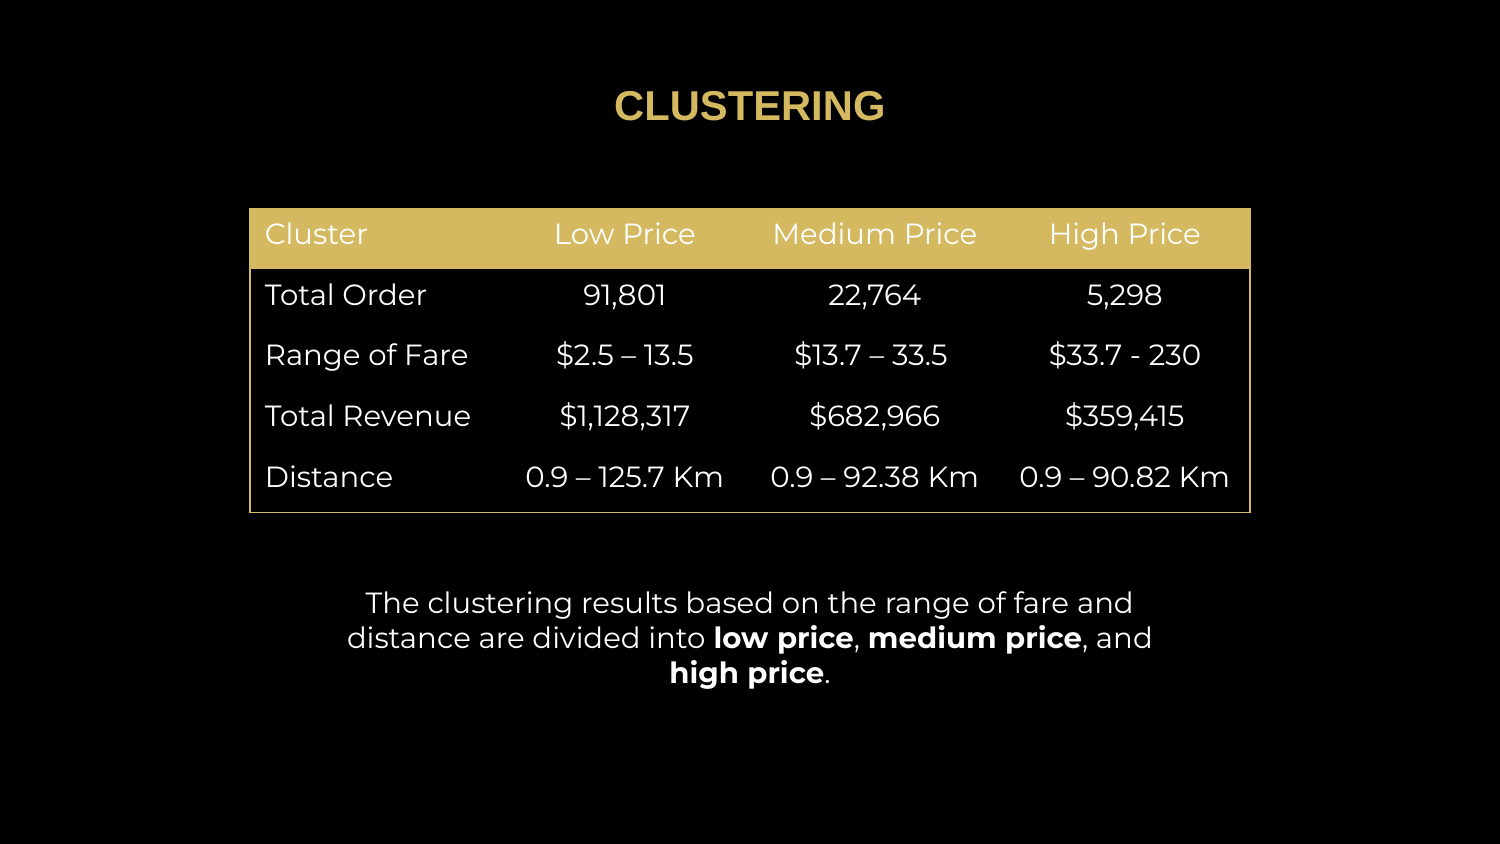

# CLUSTERING
| Cluster | Low Price | Medium Price | High Price |
| --- | --- | --- | --- |
| Total Order | 91,801 | 22,764 | 5,298 |
| Range of Fare | $2.5 – 13.5 | $13.7 – 33.5 | $33.7 - 230 |
| Total Revenue | $1,128,317 | $682,966 | $359,415 |
| Distance | 0.9 – 125.7 Km | 0.9 – 92.38 Km | 0.9 – 90.82 Km |
The clustering results based on the range of fare and distance are divided into low price, medium price, and high price.